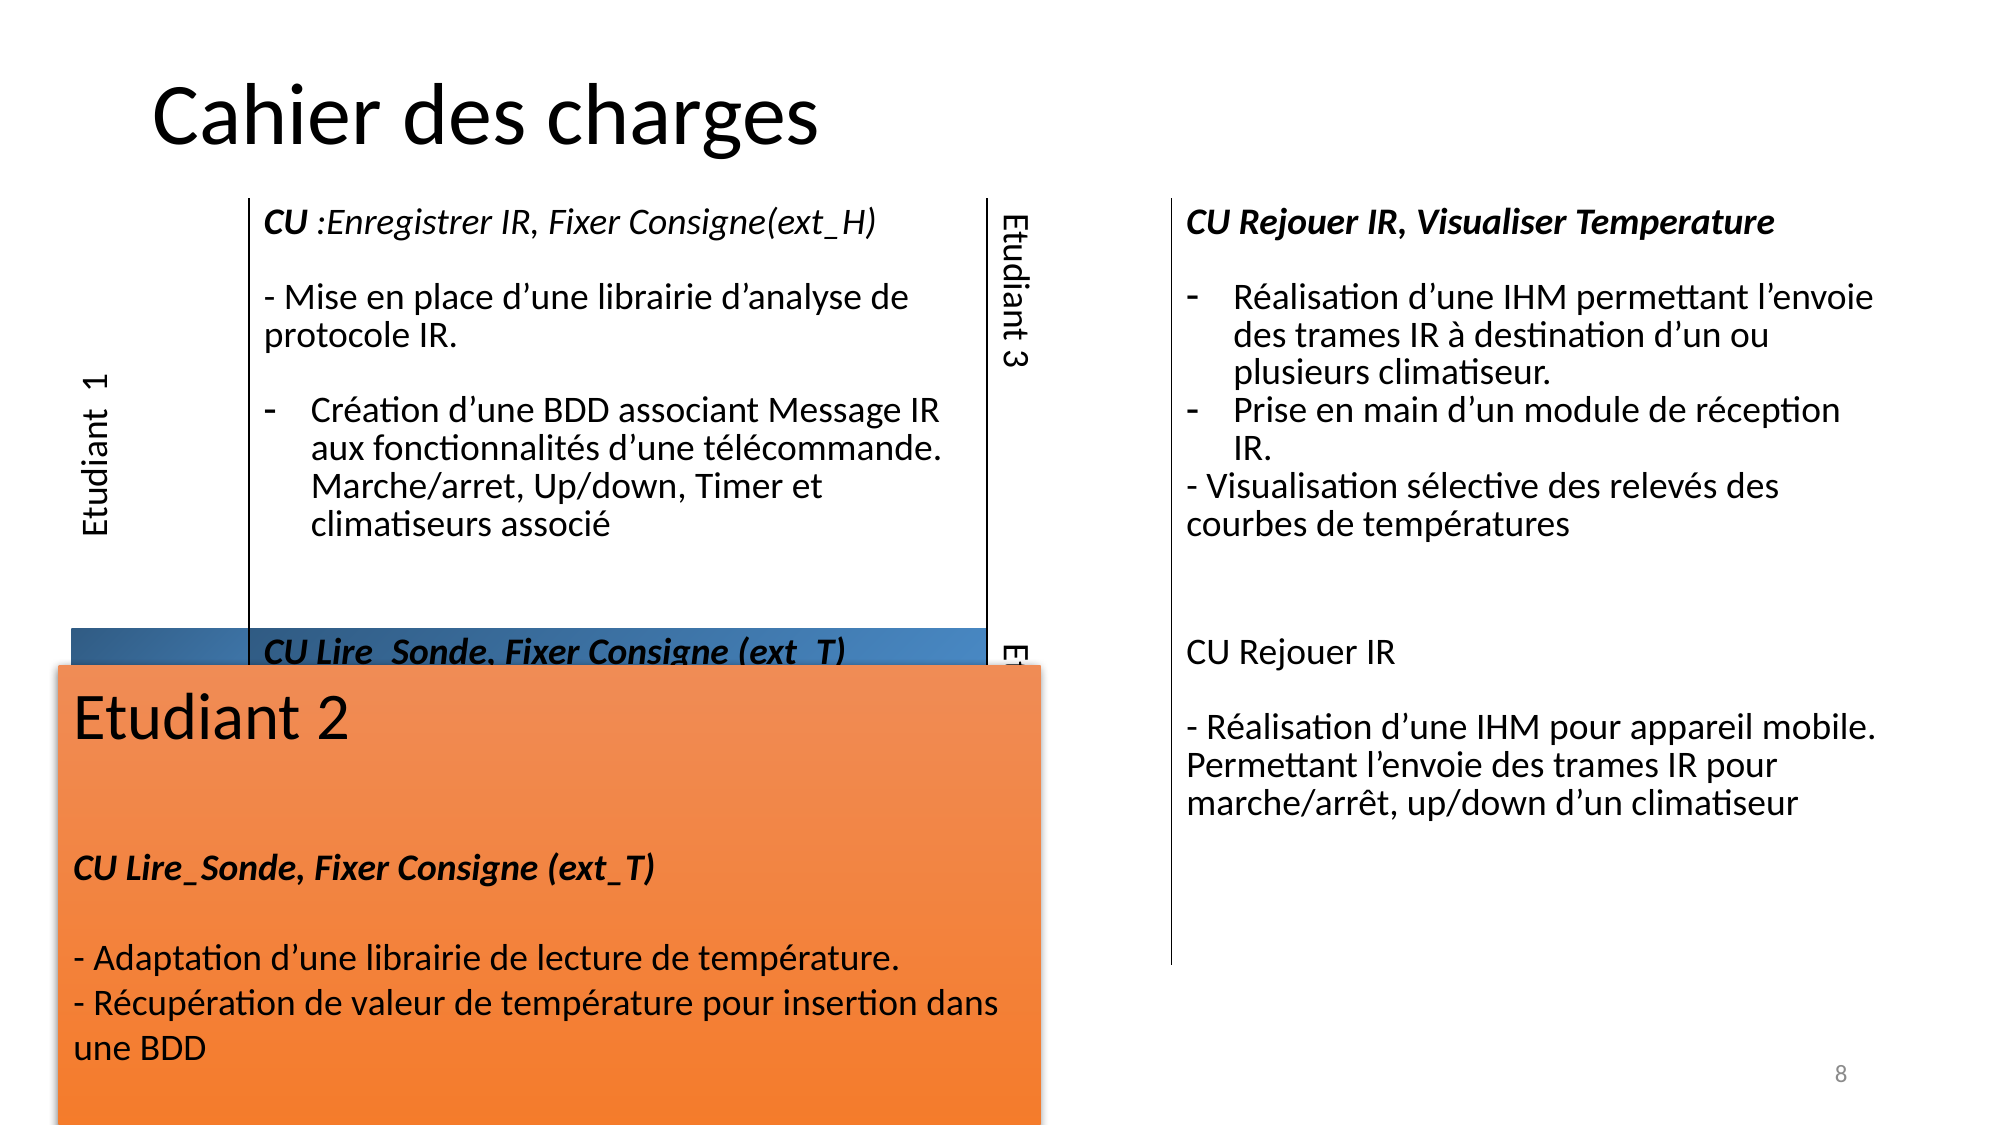

# Cahier des charges
| Etudiant 1 | CU :Enregistrer IR, Fixer Consigne(ext\_H) - Mise en place d’une librairie d’analyse de protocole IR. Création d’une BDD associant Message IR aux fonctionnalités d’une télécommande. Marche/arret, Up/down, Timer et climatiseurs associé | Etudiant 3 | CU Rejouer IR, Visualiser Temperature Réalisation d’une IHM permettant l’envoie des trames IR à destination d’un ou plusieurs climatiseur. Prise en main d’un module de réception IR. - Visualisation sélective des relevés des courbes de températures |
| --- | --- | --- | --- |
| Etudiant 2 | CU Lire\_Sonde, Fixer Consigne (ext\_T) - Adaptation d’une librairie de lecture de température. - Récupération de valeur de température pour insertion dans une BDD | Etudiant 4 | CU Rejouer IR - Réalisation d’une IHM pour appareil mobile. Permettant l’envoie des trames IR pour marche/arrêt, up/down d’un climatiseur |
Etudiant 2

CU Lire_Sonde, Fixer Consigne (ext_T)

- Adaptation d’une librairie de lecture de température.
- Récupération de valeur de température pour insertion dans une BDD

8